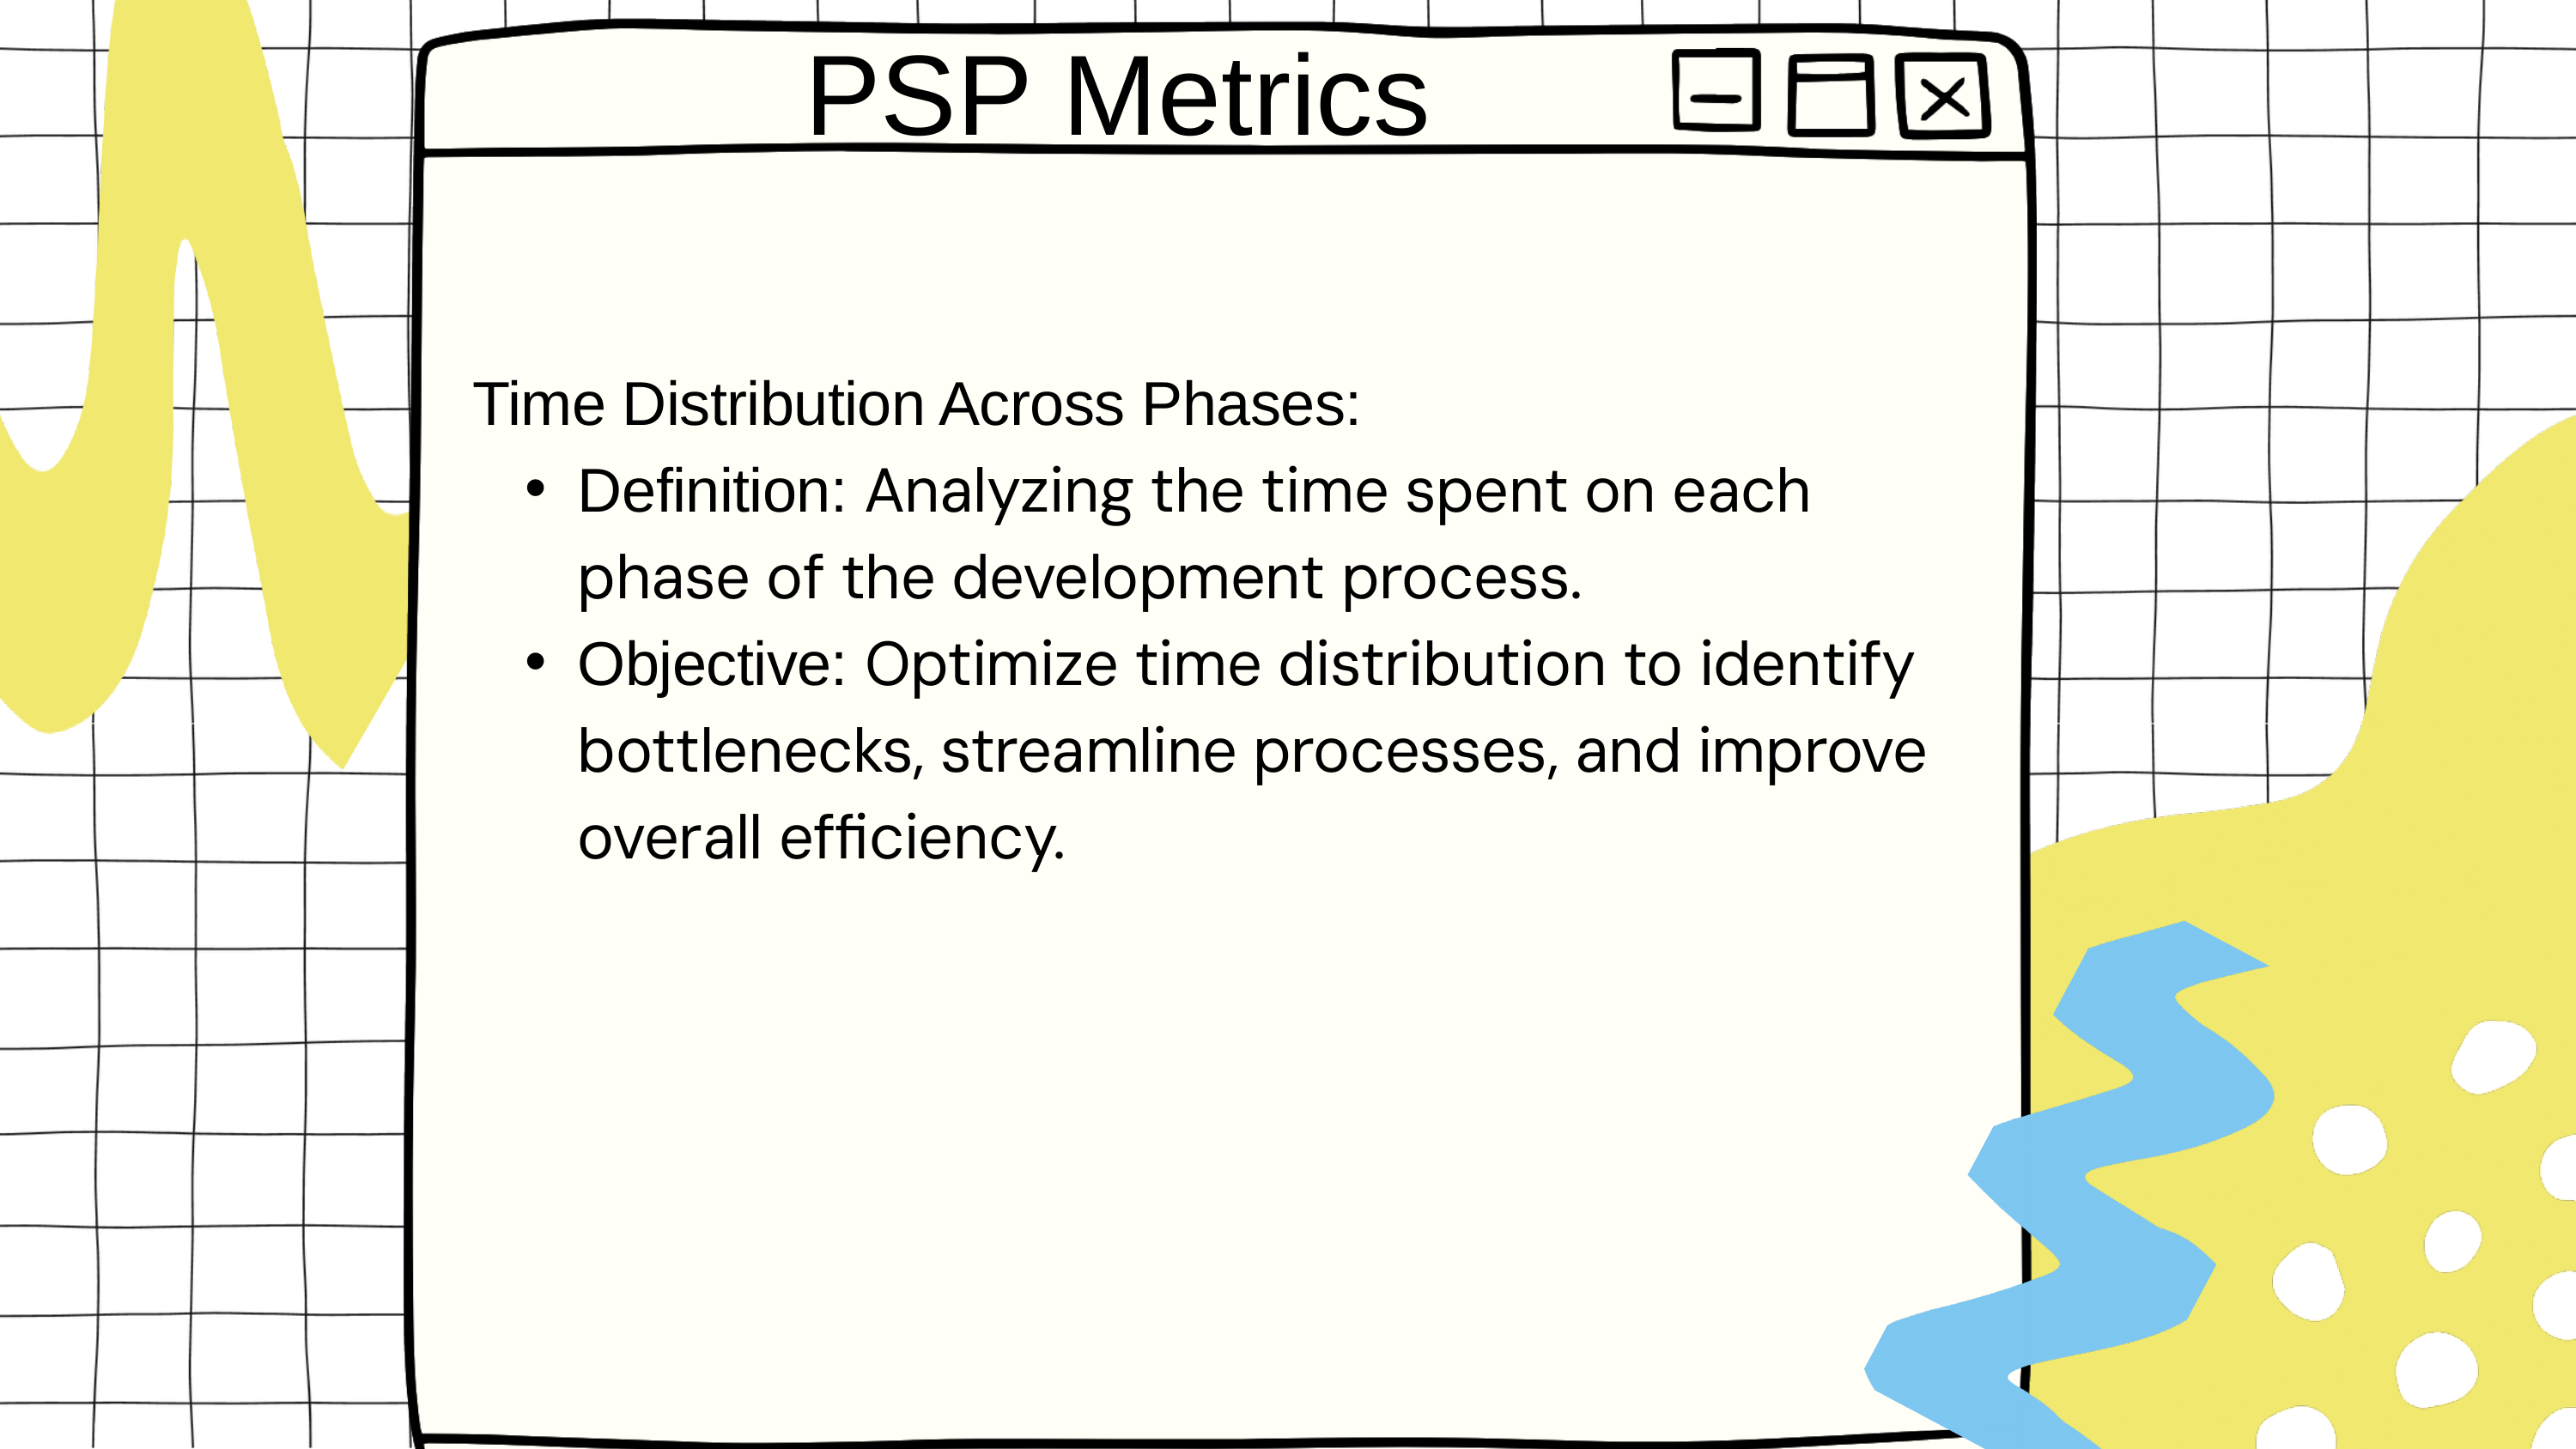

PSP Metrics

Time Distribution Across Phases:
Definition: Analyzing the time spent on each phase of the development process.
Objective: Optimize time distribution to identify bottlenecks, streamline processes, and improve overall efficiency.